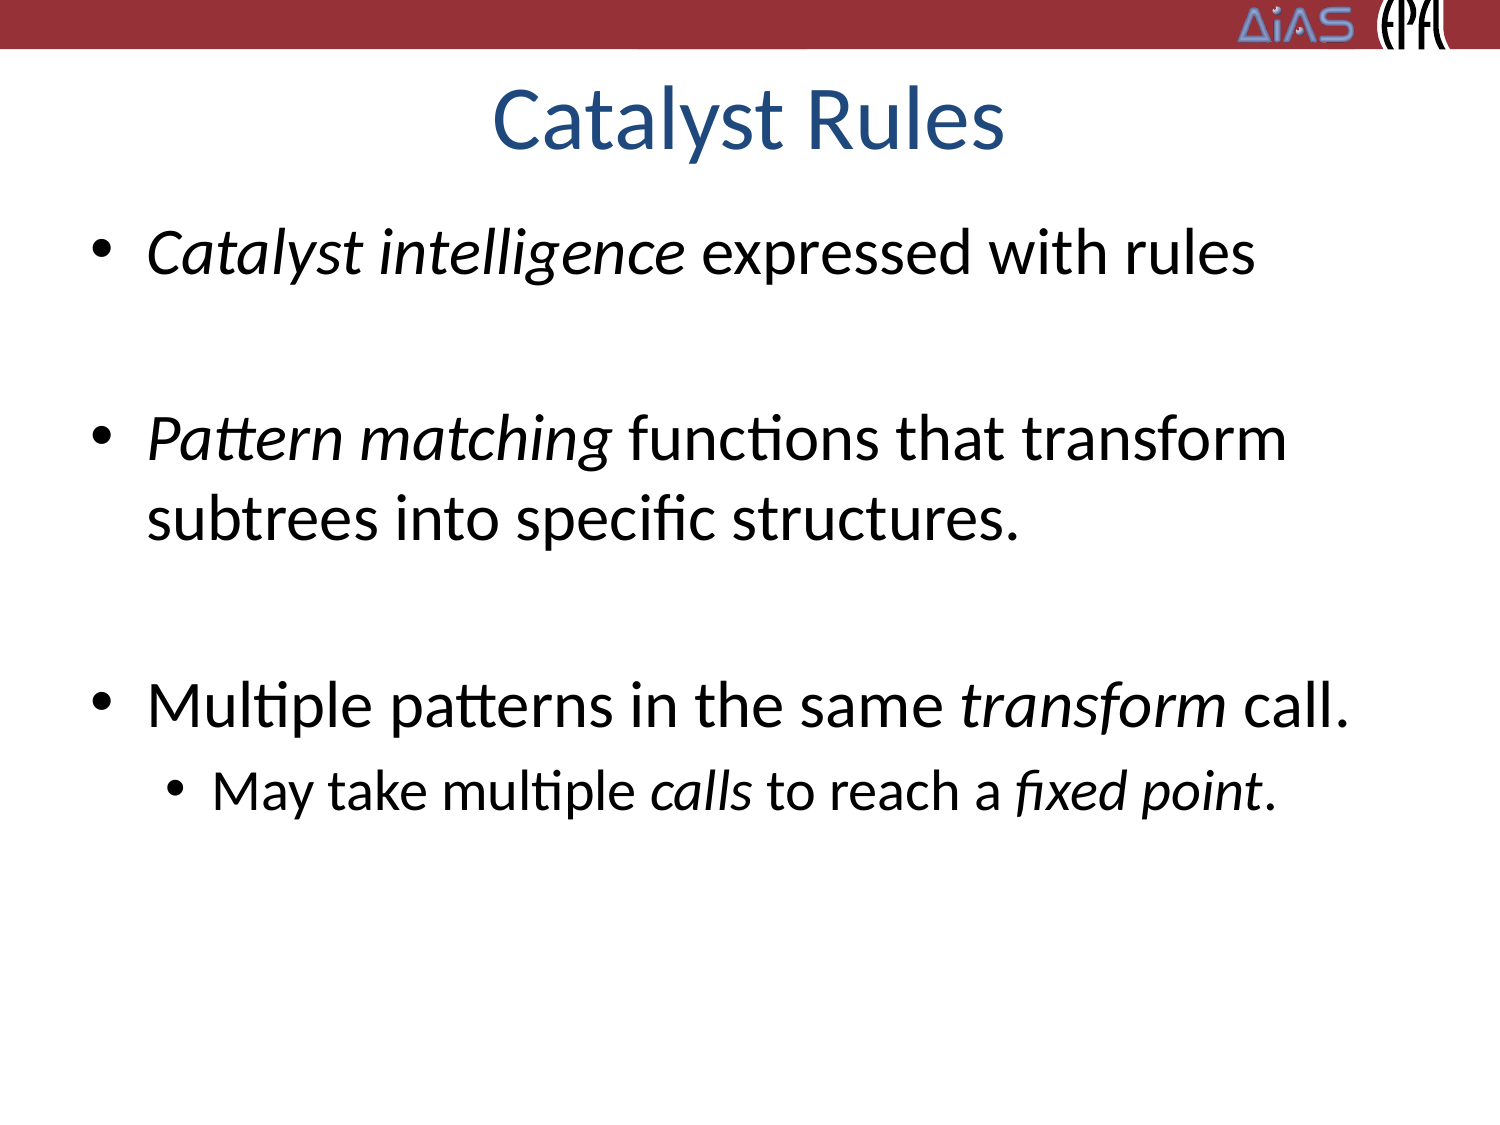

# Catalyst Rules
Catalyst intelligence expressed with rules

Pattern matching functions that transform subtrees into specific structures.

Multiple patterns in the same transform call.
May take multiple calls to reach a fixed point.